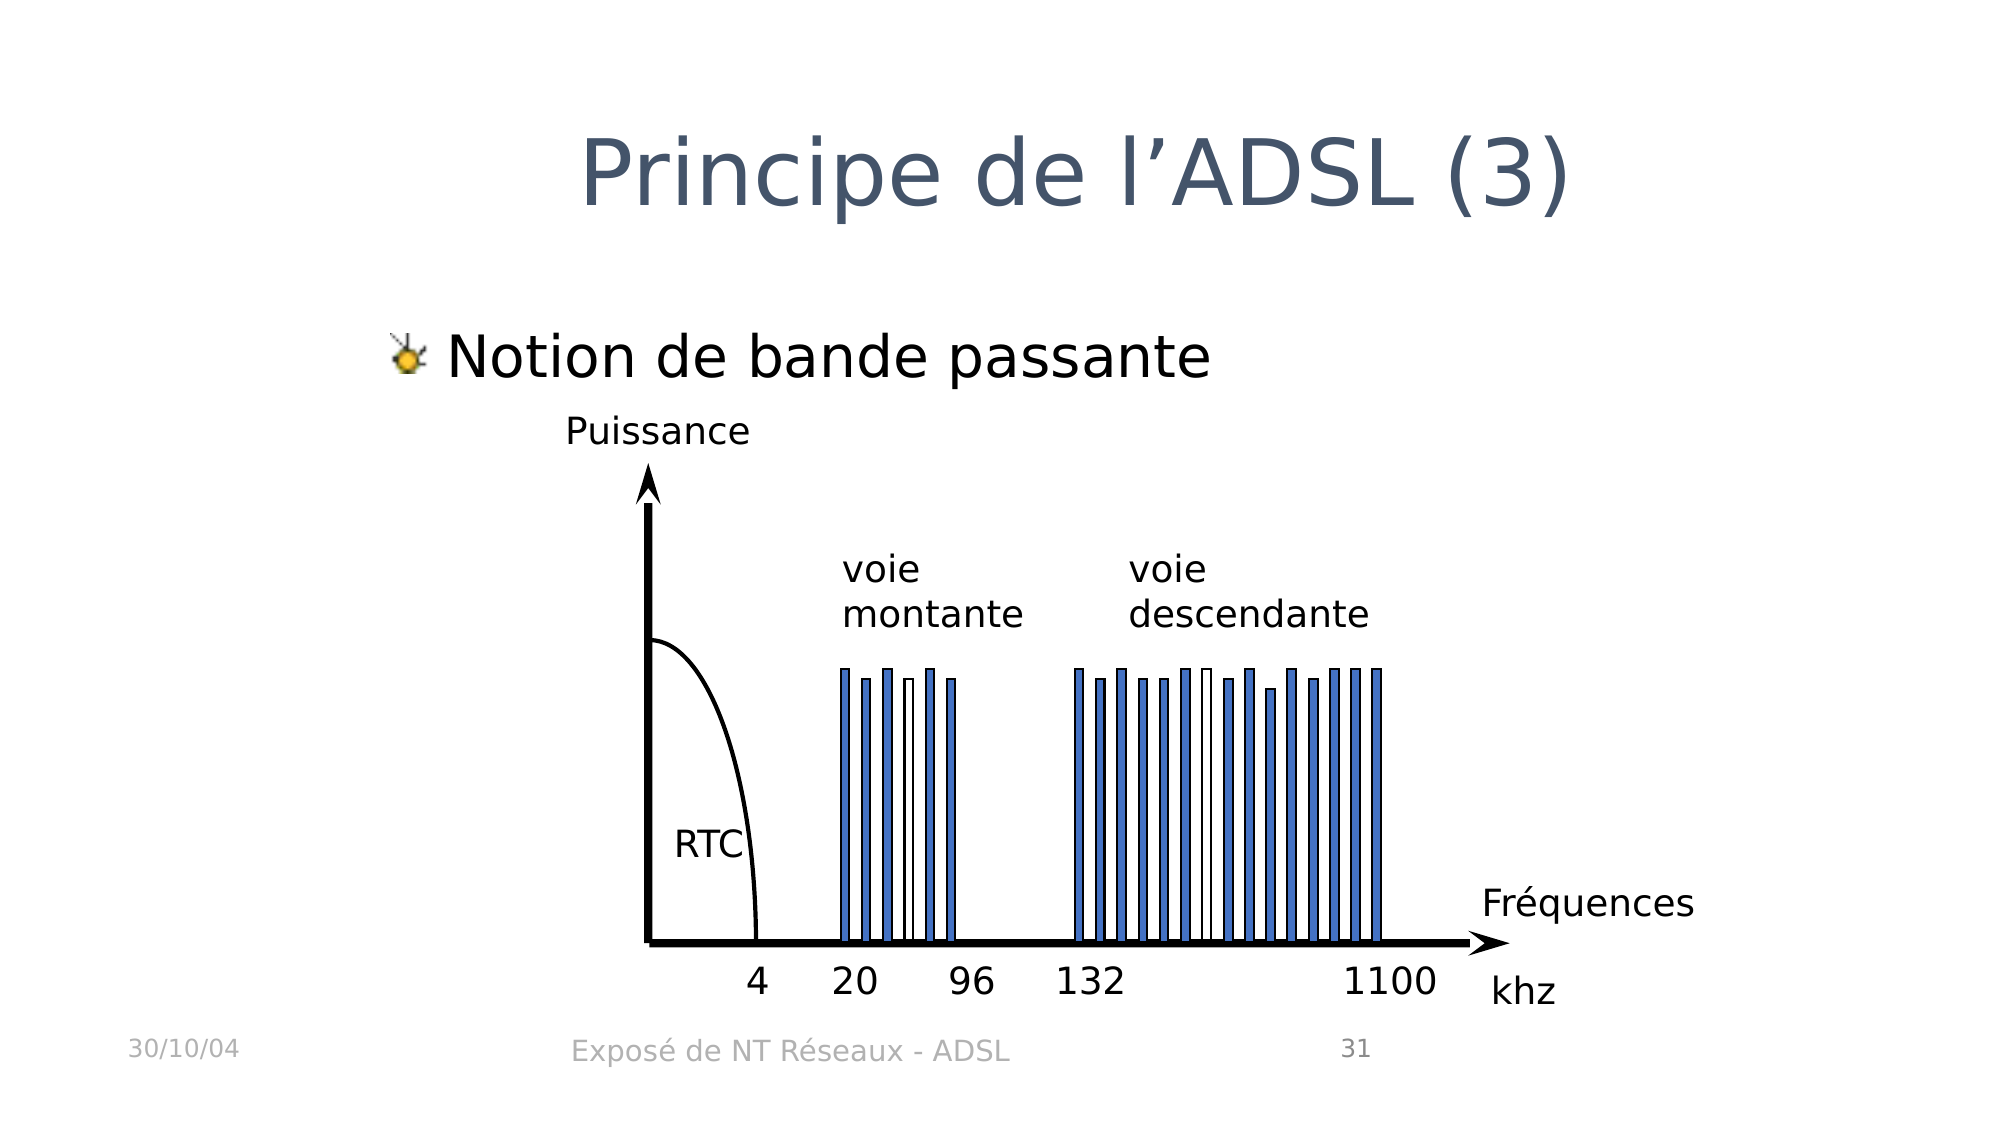

Principe de l’ADSL (3)
Notion de bande passante
Puissance

voie
montante
voie
descendante

RTC
Fréquences

1100
4
20
96
132
khz
30/10/04
Exposé de NT Réseaux - ADSL
31